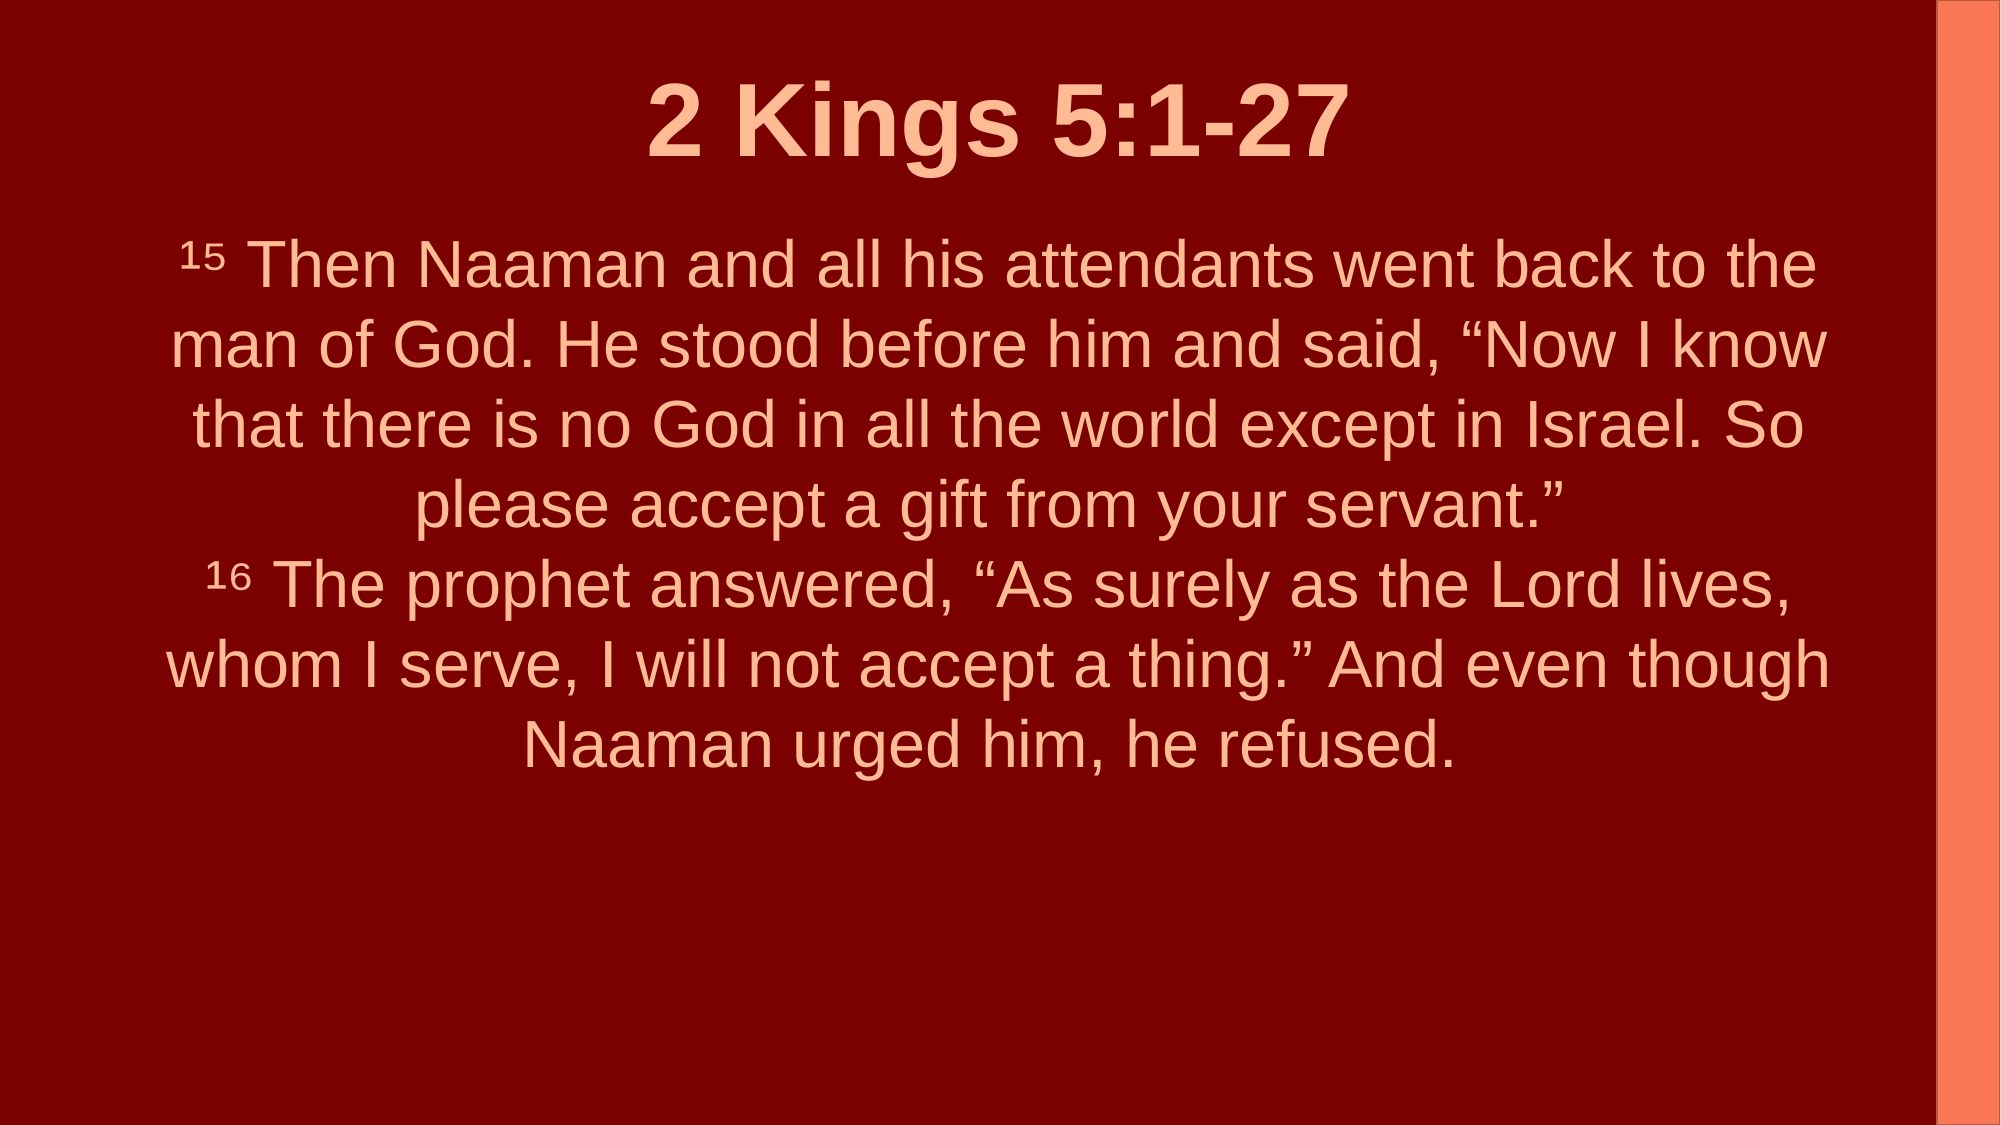

2 Kings 5:1-27
¹⁵ Then Naaman and all his attendants went back to the man of God. He stood before him and said, “Now I know that there is no God in all the world except in Israel. So please accept a gift from your servant.”
¹⁶ The prophet answered, “As surely as the Lord lives, whom I serve, I will not accept a thing.” And even though Naaman urged him, he refused.